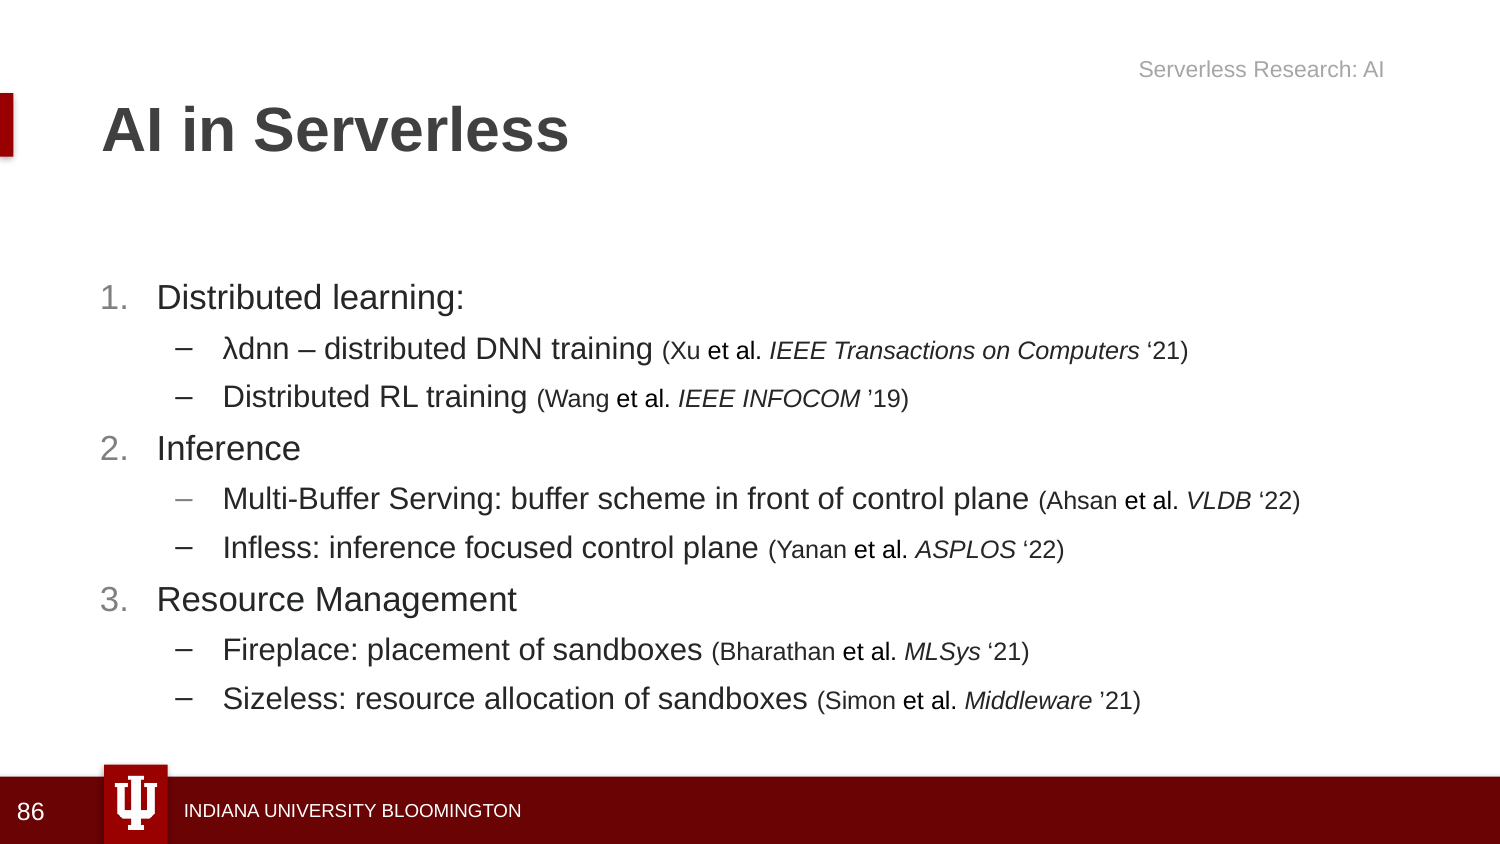

Serverless Research: AI
# AI in Serverless
Distributed learning:
λdnn – distributed DNN training (Xu et al. IEEE Transactions on Computers ‘21)
Distributed RL training (Wang et al. IEEE INFOCOM ’19)
Inference
Multi-Buffer Serving: buffer scheme in front of control plane (Ahsan et al. VLDB ‘22)
Infless: inference focused control plane (Yanan et al. ASPLOS ‘22)
Resource Management
Fireplace: placement of sandboxes (Bharathan et al. MLSys ‘21)
Sizeless: resource allocation of sandboxes (Simon et al. Middleware ’21)
86